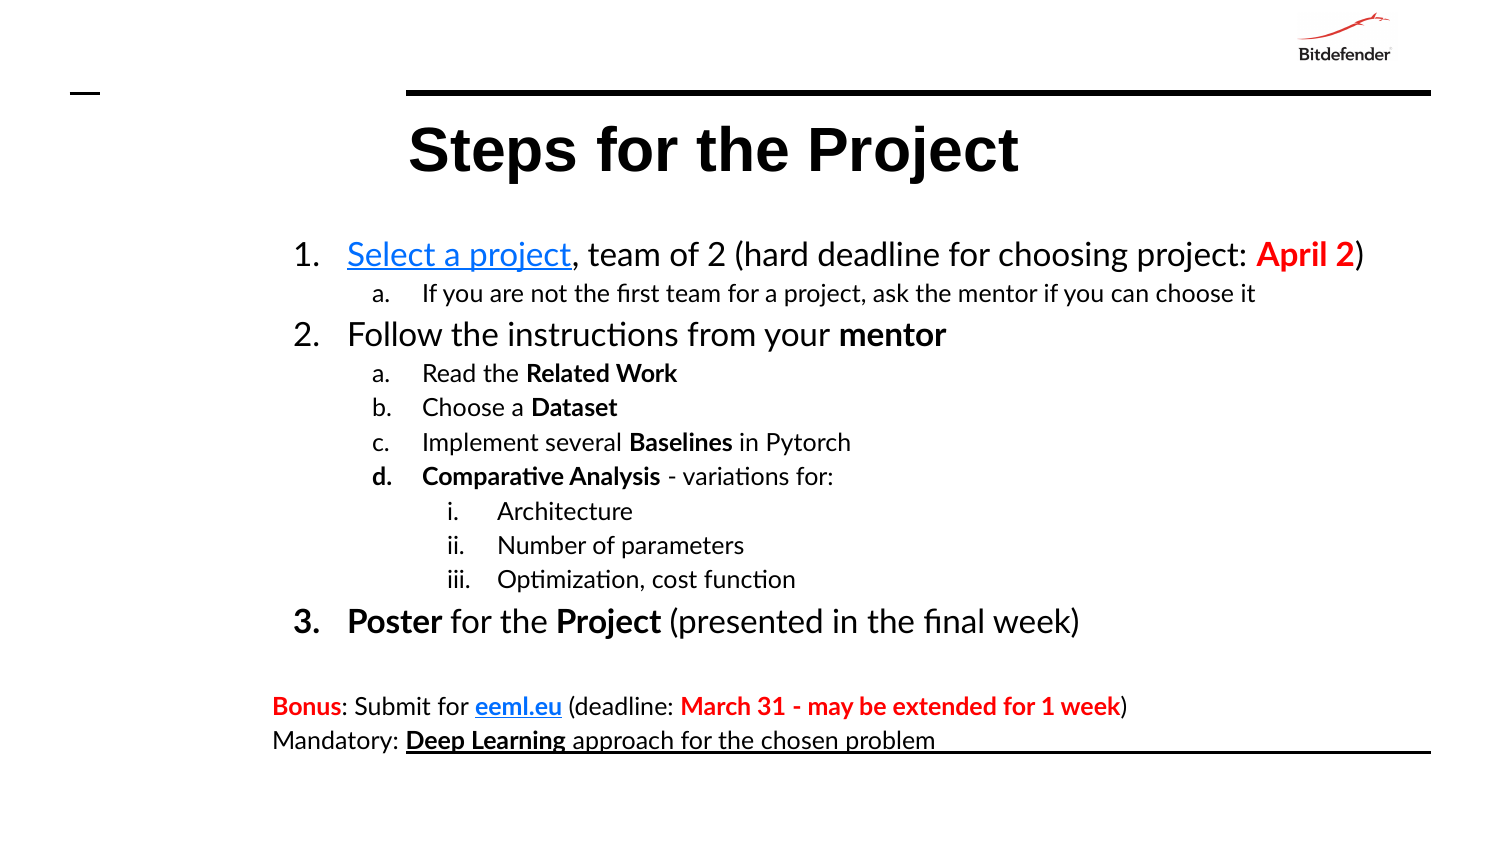

# Steps for the Project
Select a project, team of 2 (hard deadline for choosing project: April 2)
If you are not the first team for a project, ask the mentor if you can choose it
Follow the instructions from your mentor
Read the Related Work
Choose a Dataset
Implement several Baselines in Pytorch
Comparative Analysis - variations for:
Architecture
Number of parameters
Optimization, cost function
Poster for the Project (presented in the final week)

Bonus: Submit for eeml.eu (deadline: March 31 - may be extended for 1 week)
Mandatory: Deep Learning approach for the chosen problem